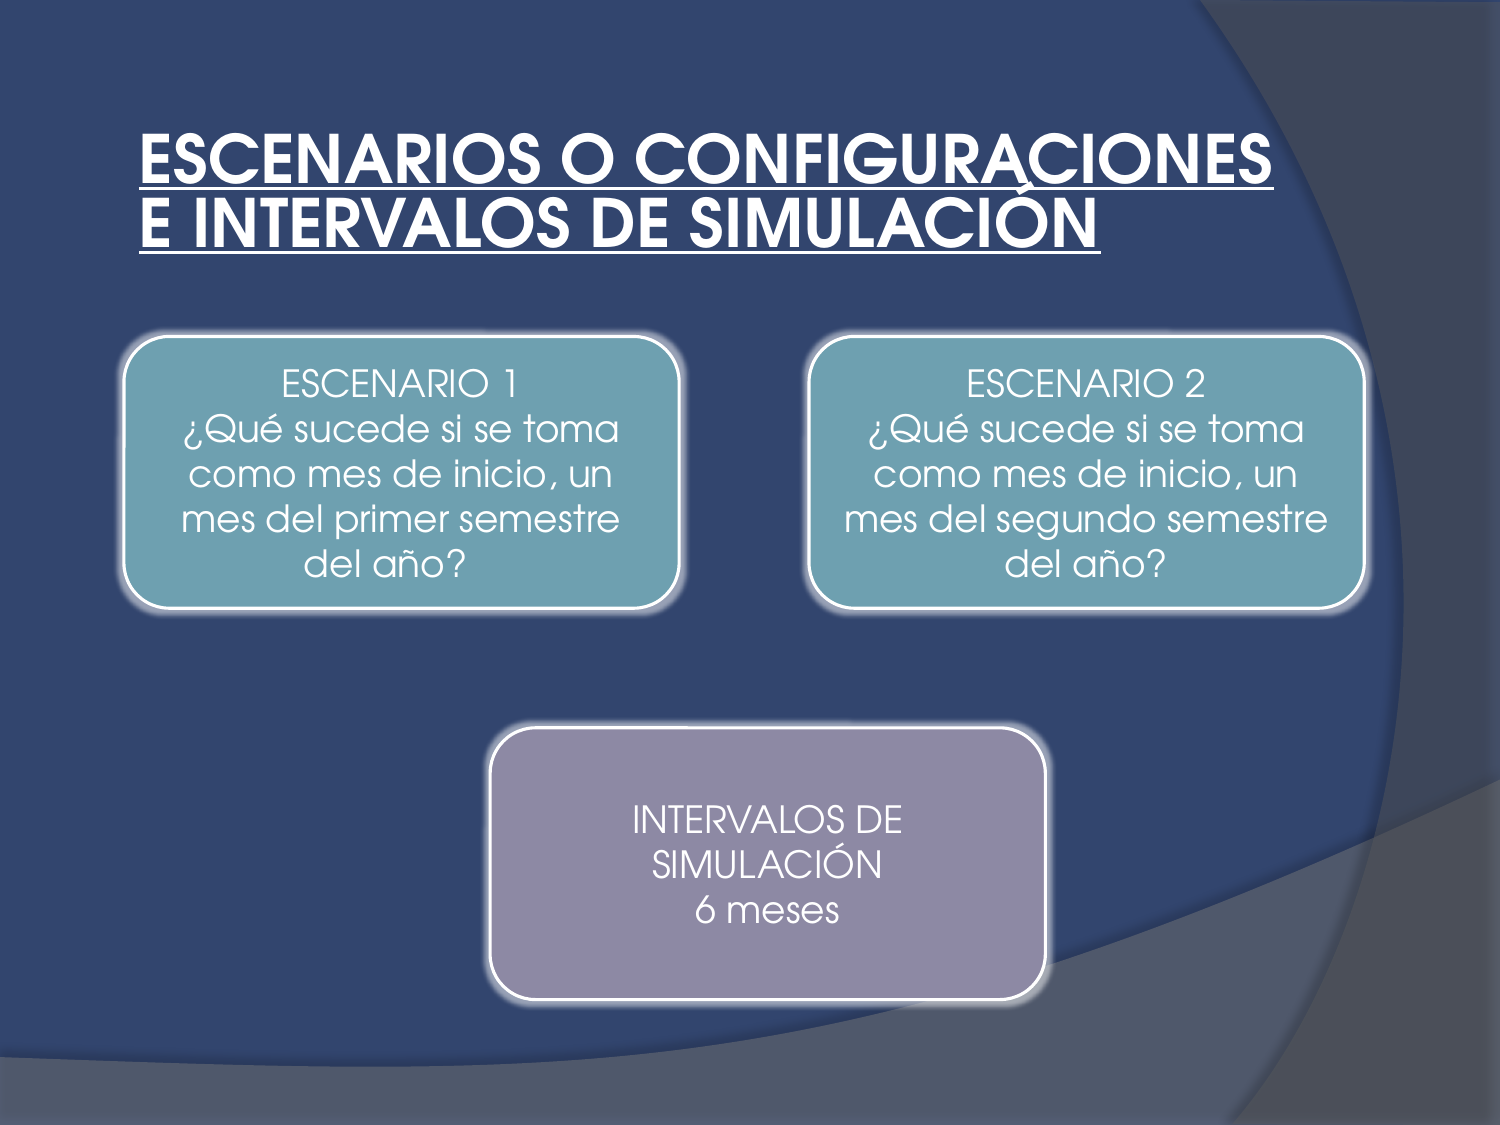

ESCENARIOS O CONFIGURACIONES E INTERVALOS DE SIMULACIÓN
ESCENARIO 1
¿Qué sucede si se toma como mes de inicio, un mes del primer semestre del año?
ESCENARIO 2
¿Qué sucede si se toma como mes de inicio, un mes del segundo semestre del año?
INTERVALOS DE SIMULACIÓN
6 meses